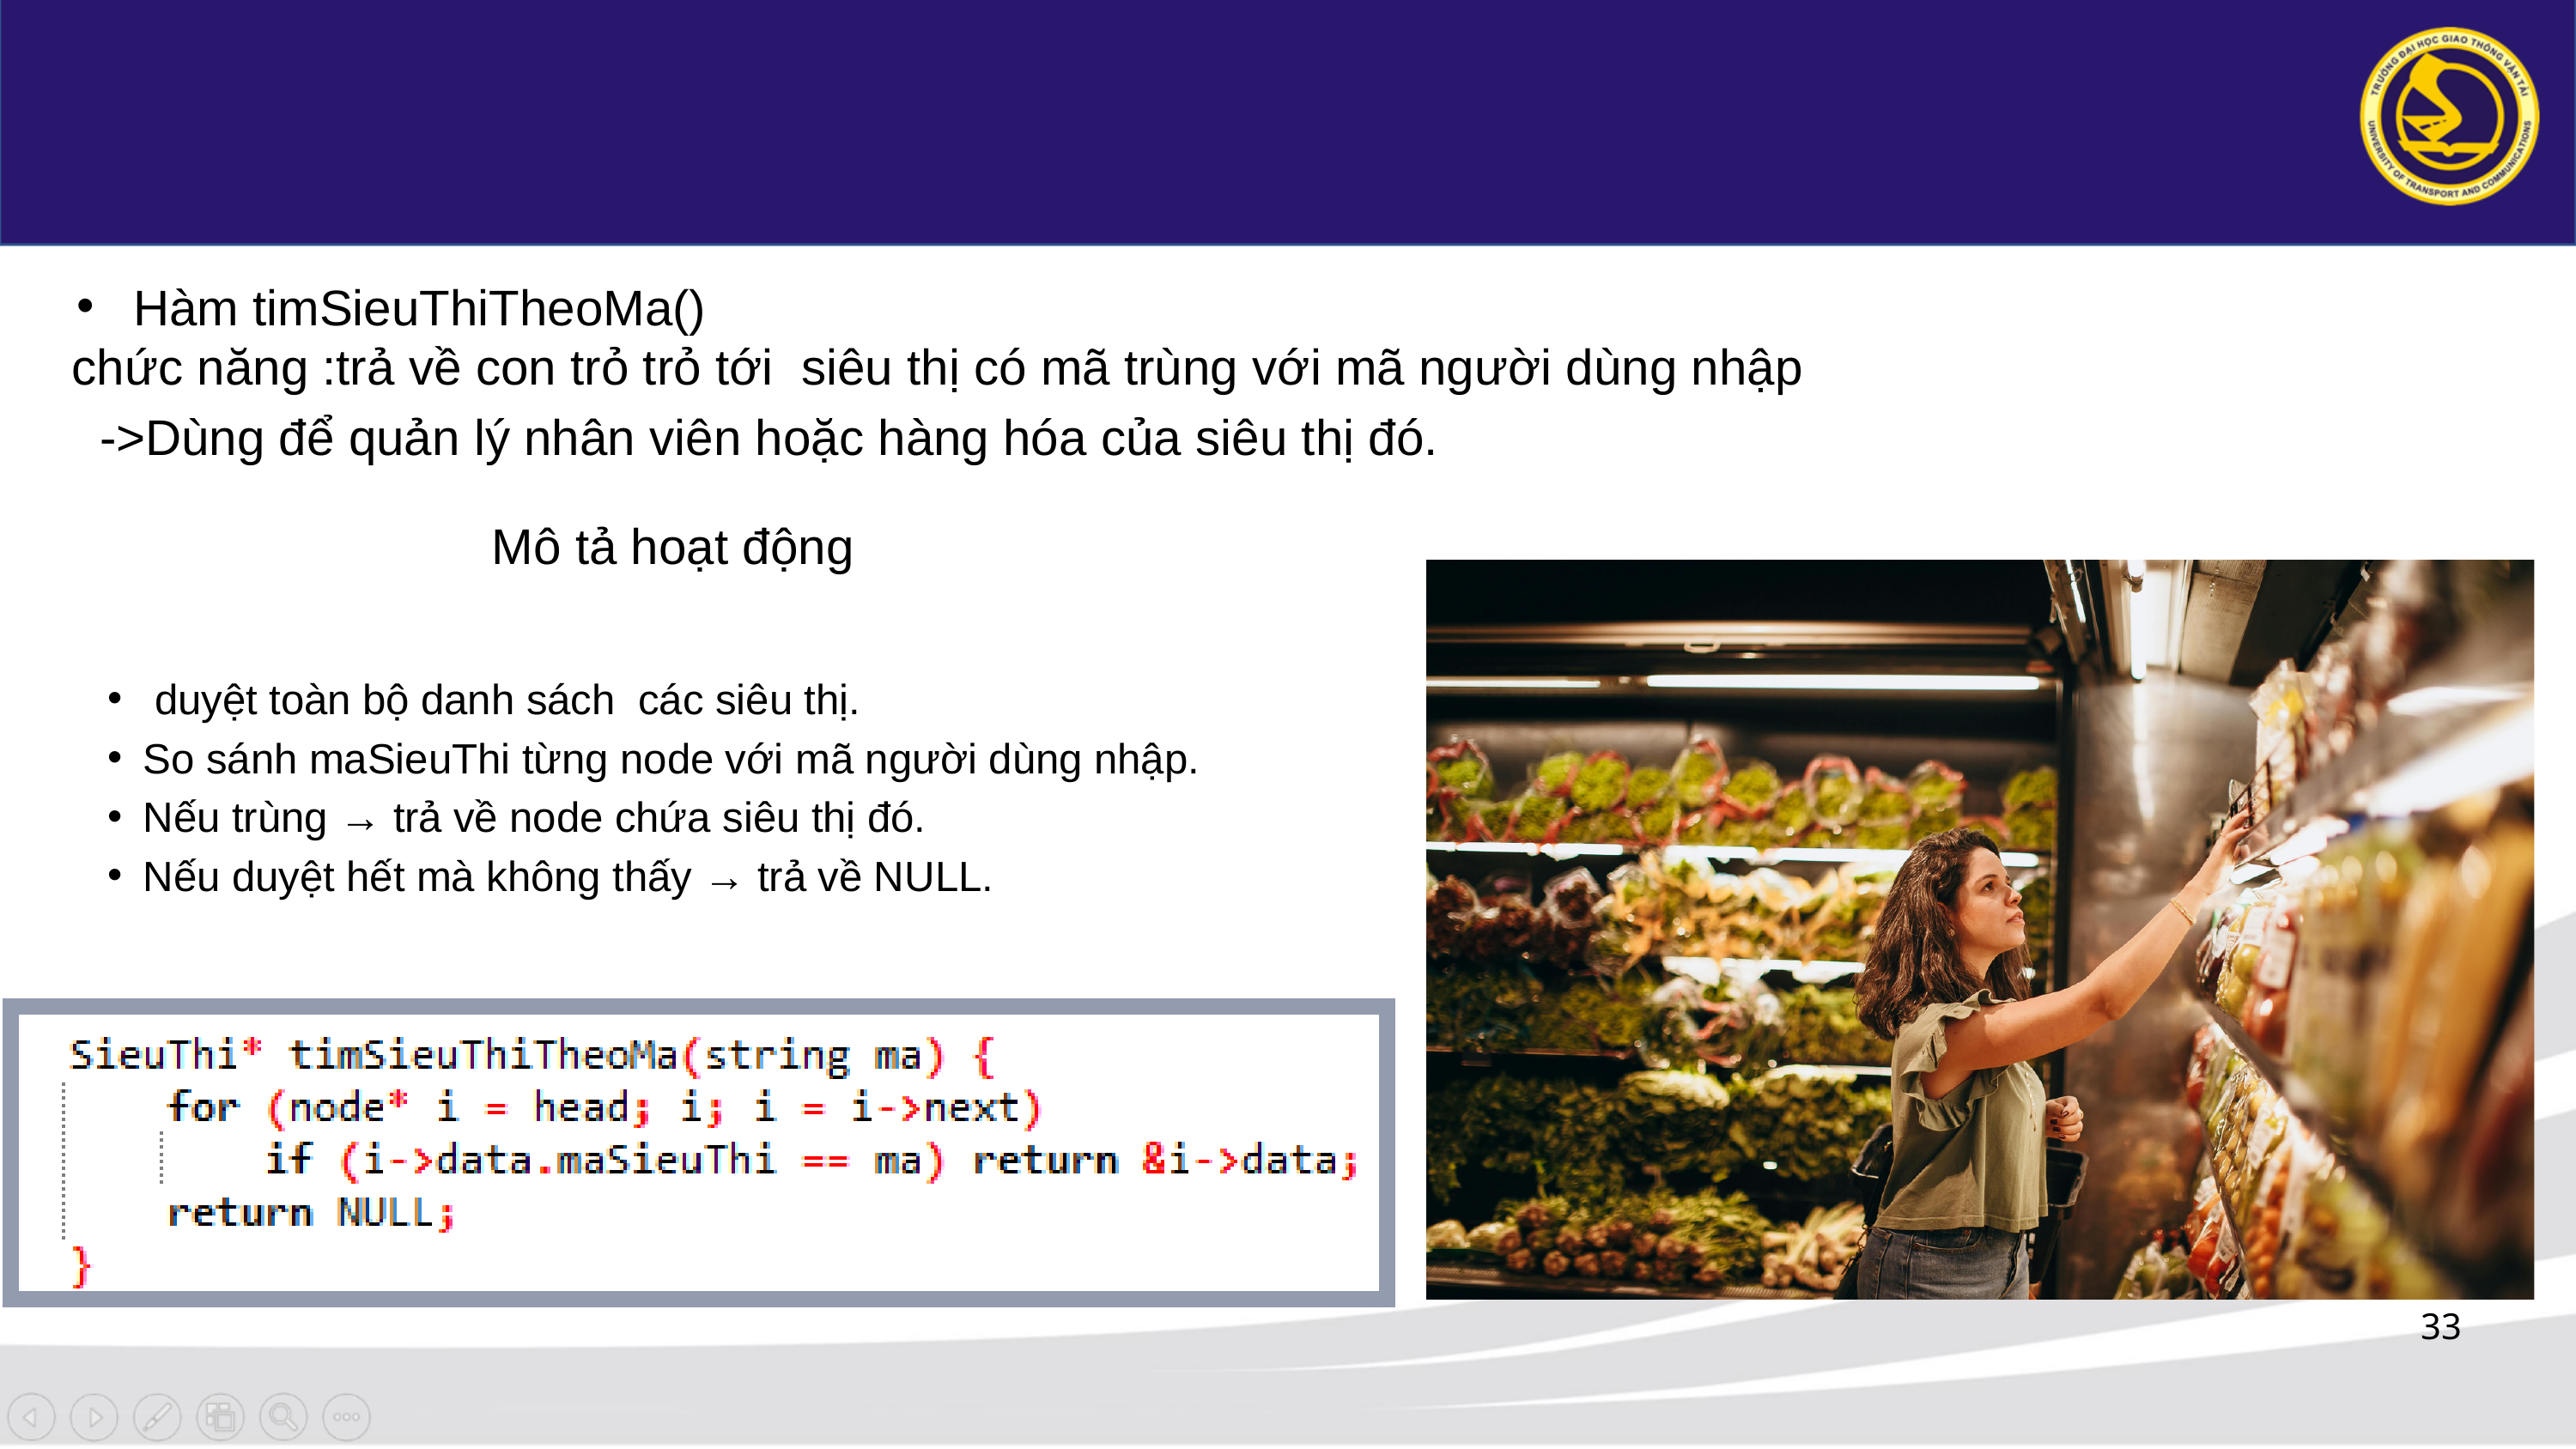

Hàm timSieuThiTheoMa()
chức năng :trả về con trỏ trỏ tới  siêu thị có mã trùng với mã người dùng nhập
  ->Dùng để quản lý nhân viên hoặc hàng hóa của siêu thị đó.
Mô tả hoạt động
 duyệt toàn bộ danh sách  các siêu thị.
So sánh maSieuThi từng node với mã người dùng nhập.
Nếu trùng → trả về node chứa siêu thị đó.
Nếu duyệt hết mà không thấy → trả về NULL.

33